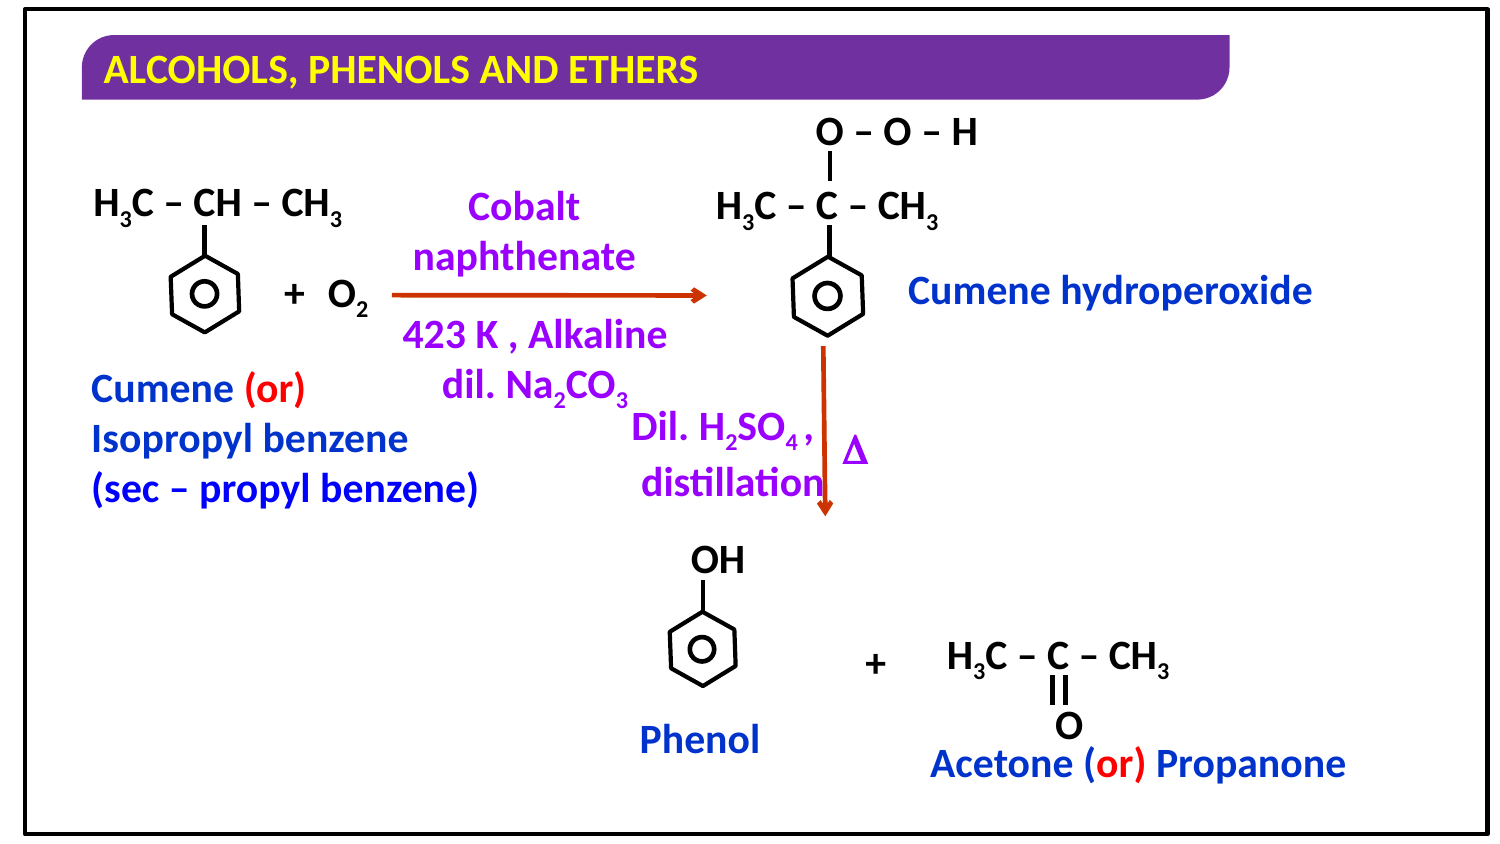

O – O – H
H3C – C – CH3

H3C – CH – CH3

Cobalt naphthenate
Cumene hydroperoxide
+
O2
423 K , Alkaline dil. Na2CO3
Cumene (or)
Isopropyl benzene  (sec – propyl benzene)
Dil. H2SO4 ,
 distillation
Δ
OH

H3C – C – CH3
O
+
Phenol
Acetone (or) Propanone